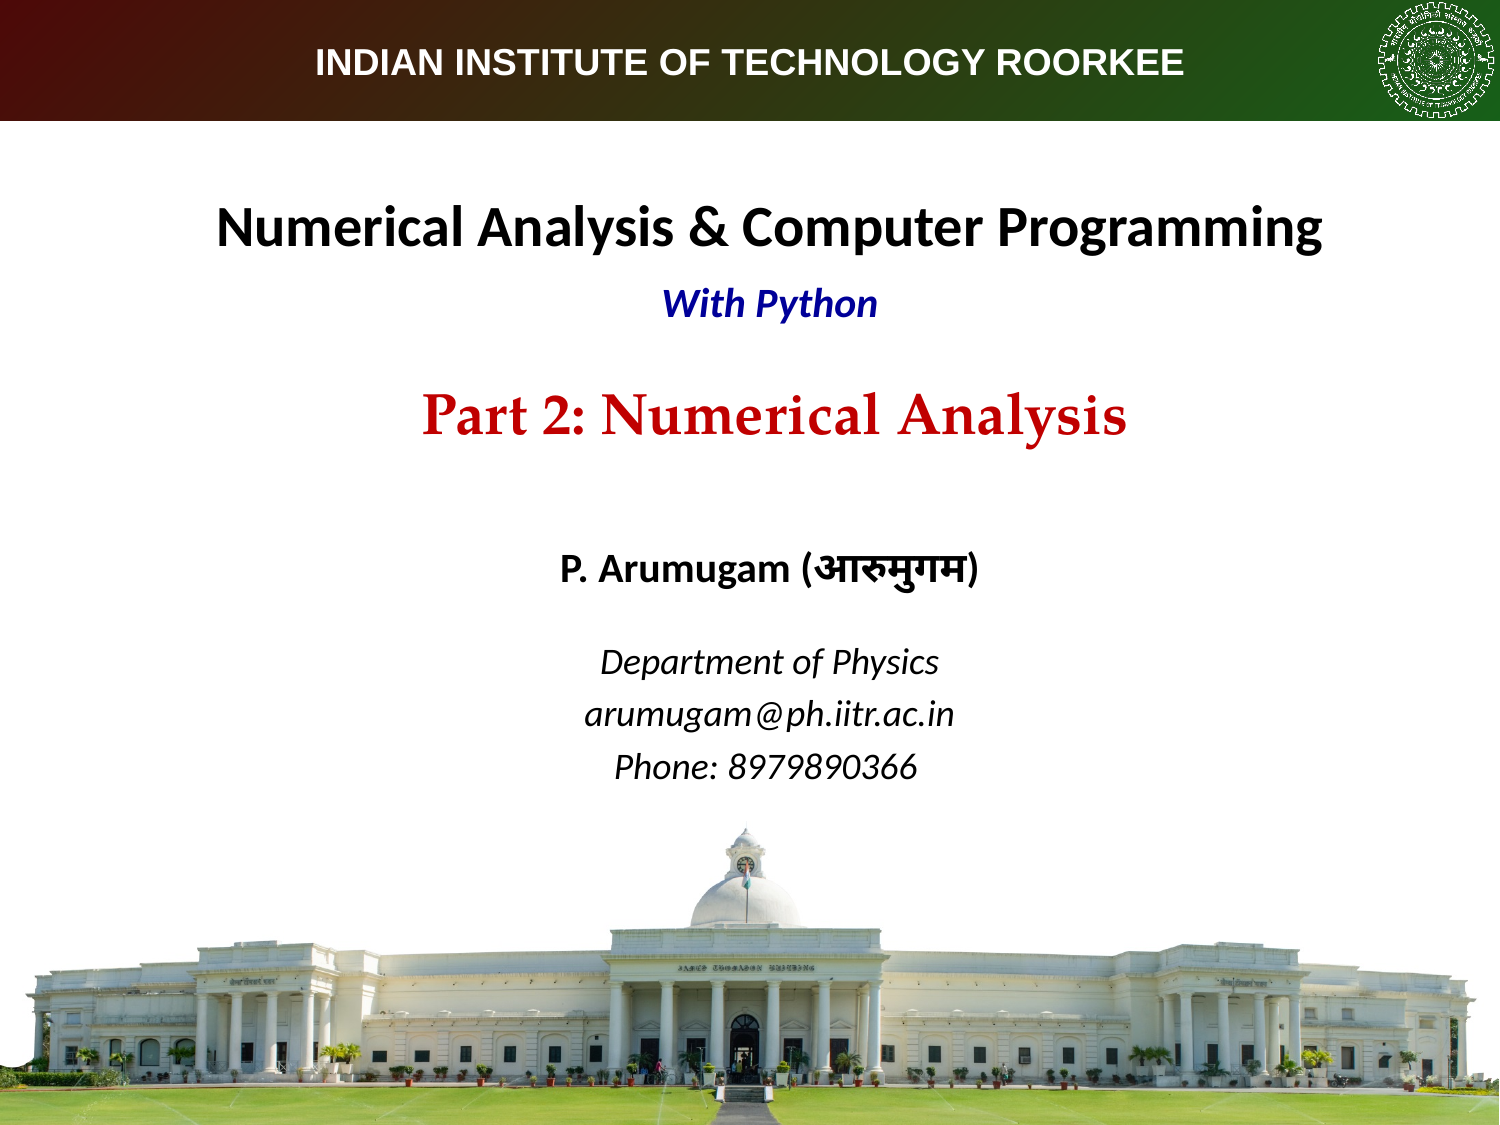

Numerical Analysis & Computer Programming
With Python
Part 2: Numerical Analysis
P. Arumugam (आरुमुगम)
Department of Physics
arumugam@ph.iitr.ac.in
Phone: 8979890366